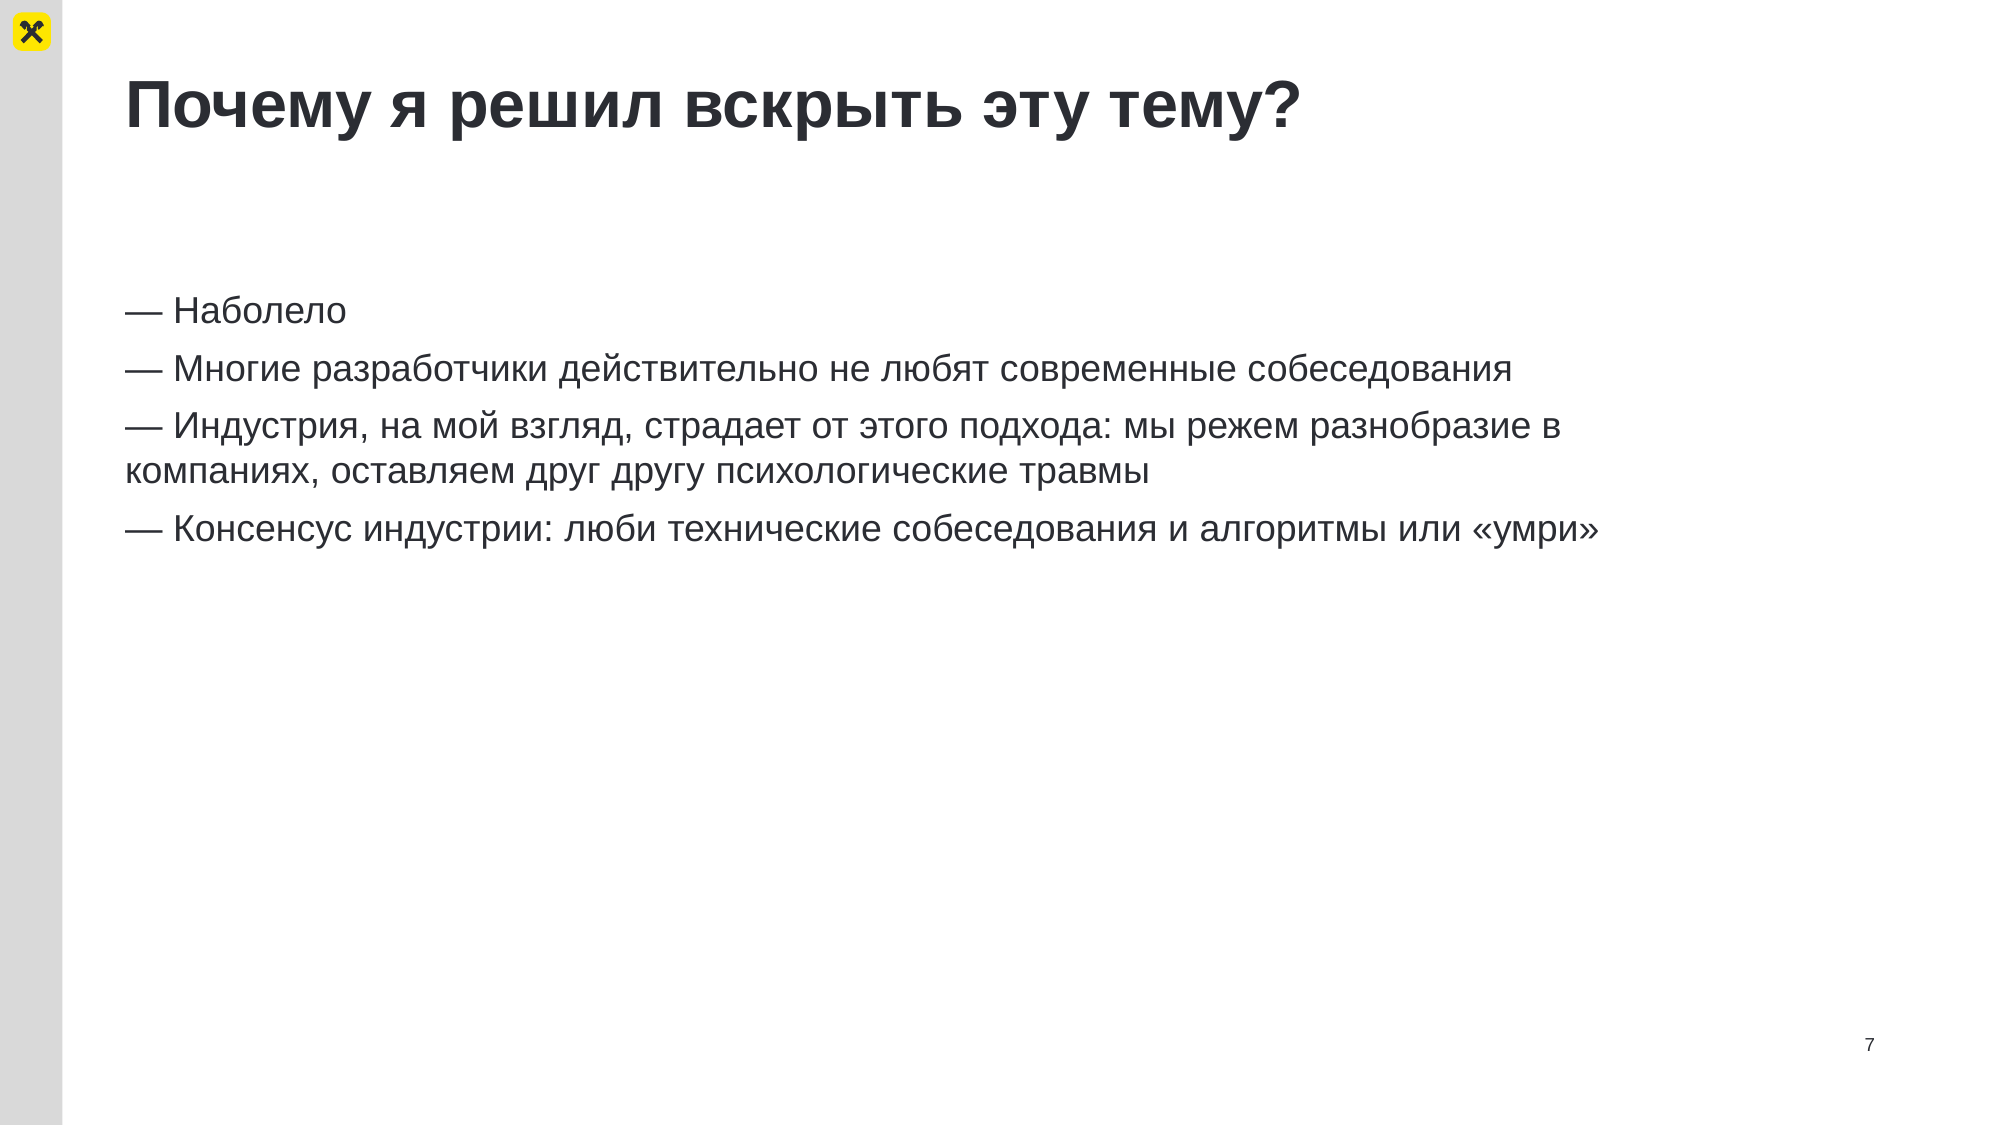

# Почему я решил вскрыть эту тему?
— Наболело
— Многие разработчики действительно не любят современные собеседования
— Индустрия, на мой взгляд, страдает от этого подхода: мы режем разнобразие в компаниях, оставляем друг другу психологические травмы
— Консенсус индустрии: люби технические собеседования и алгоритмы или «умри»
7